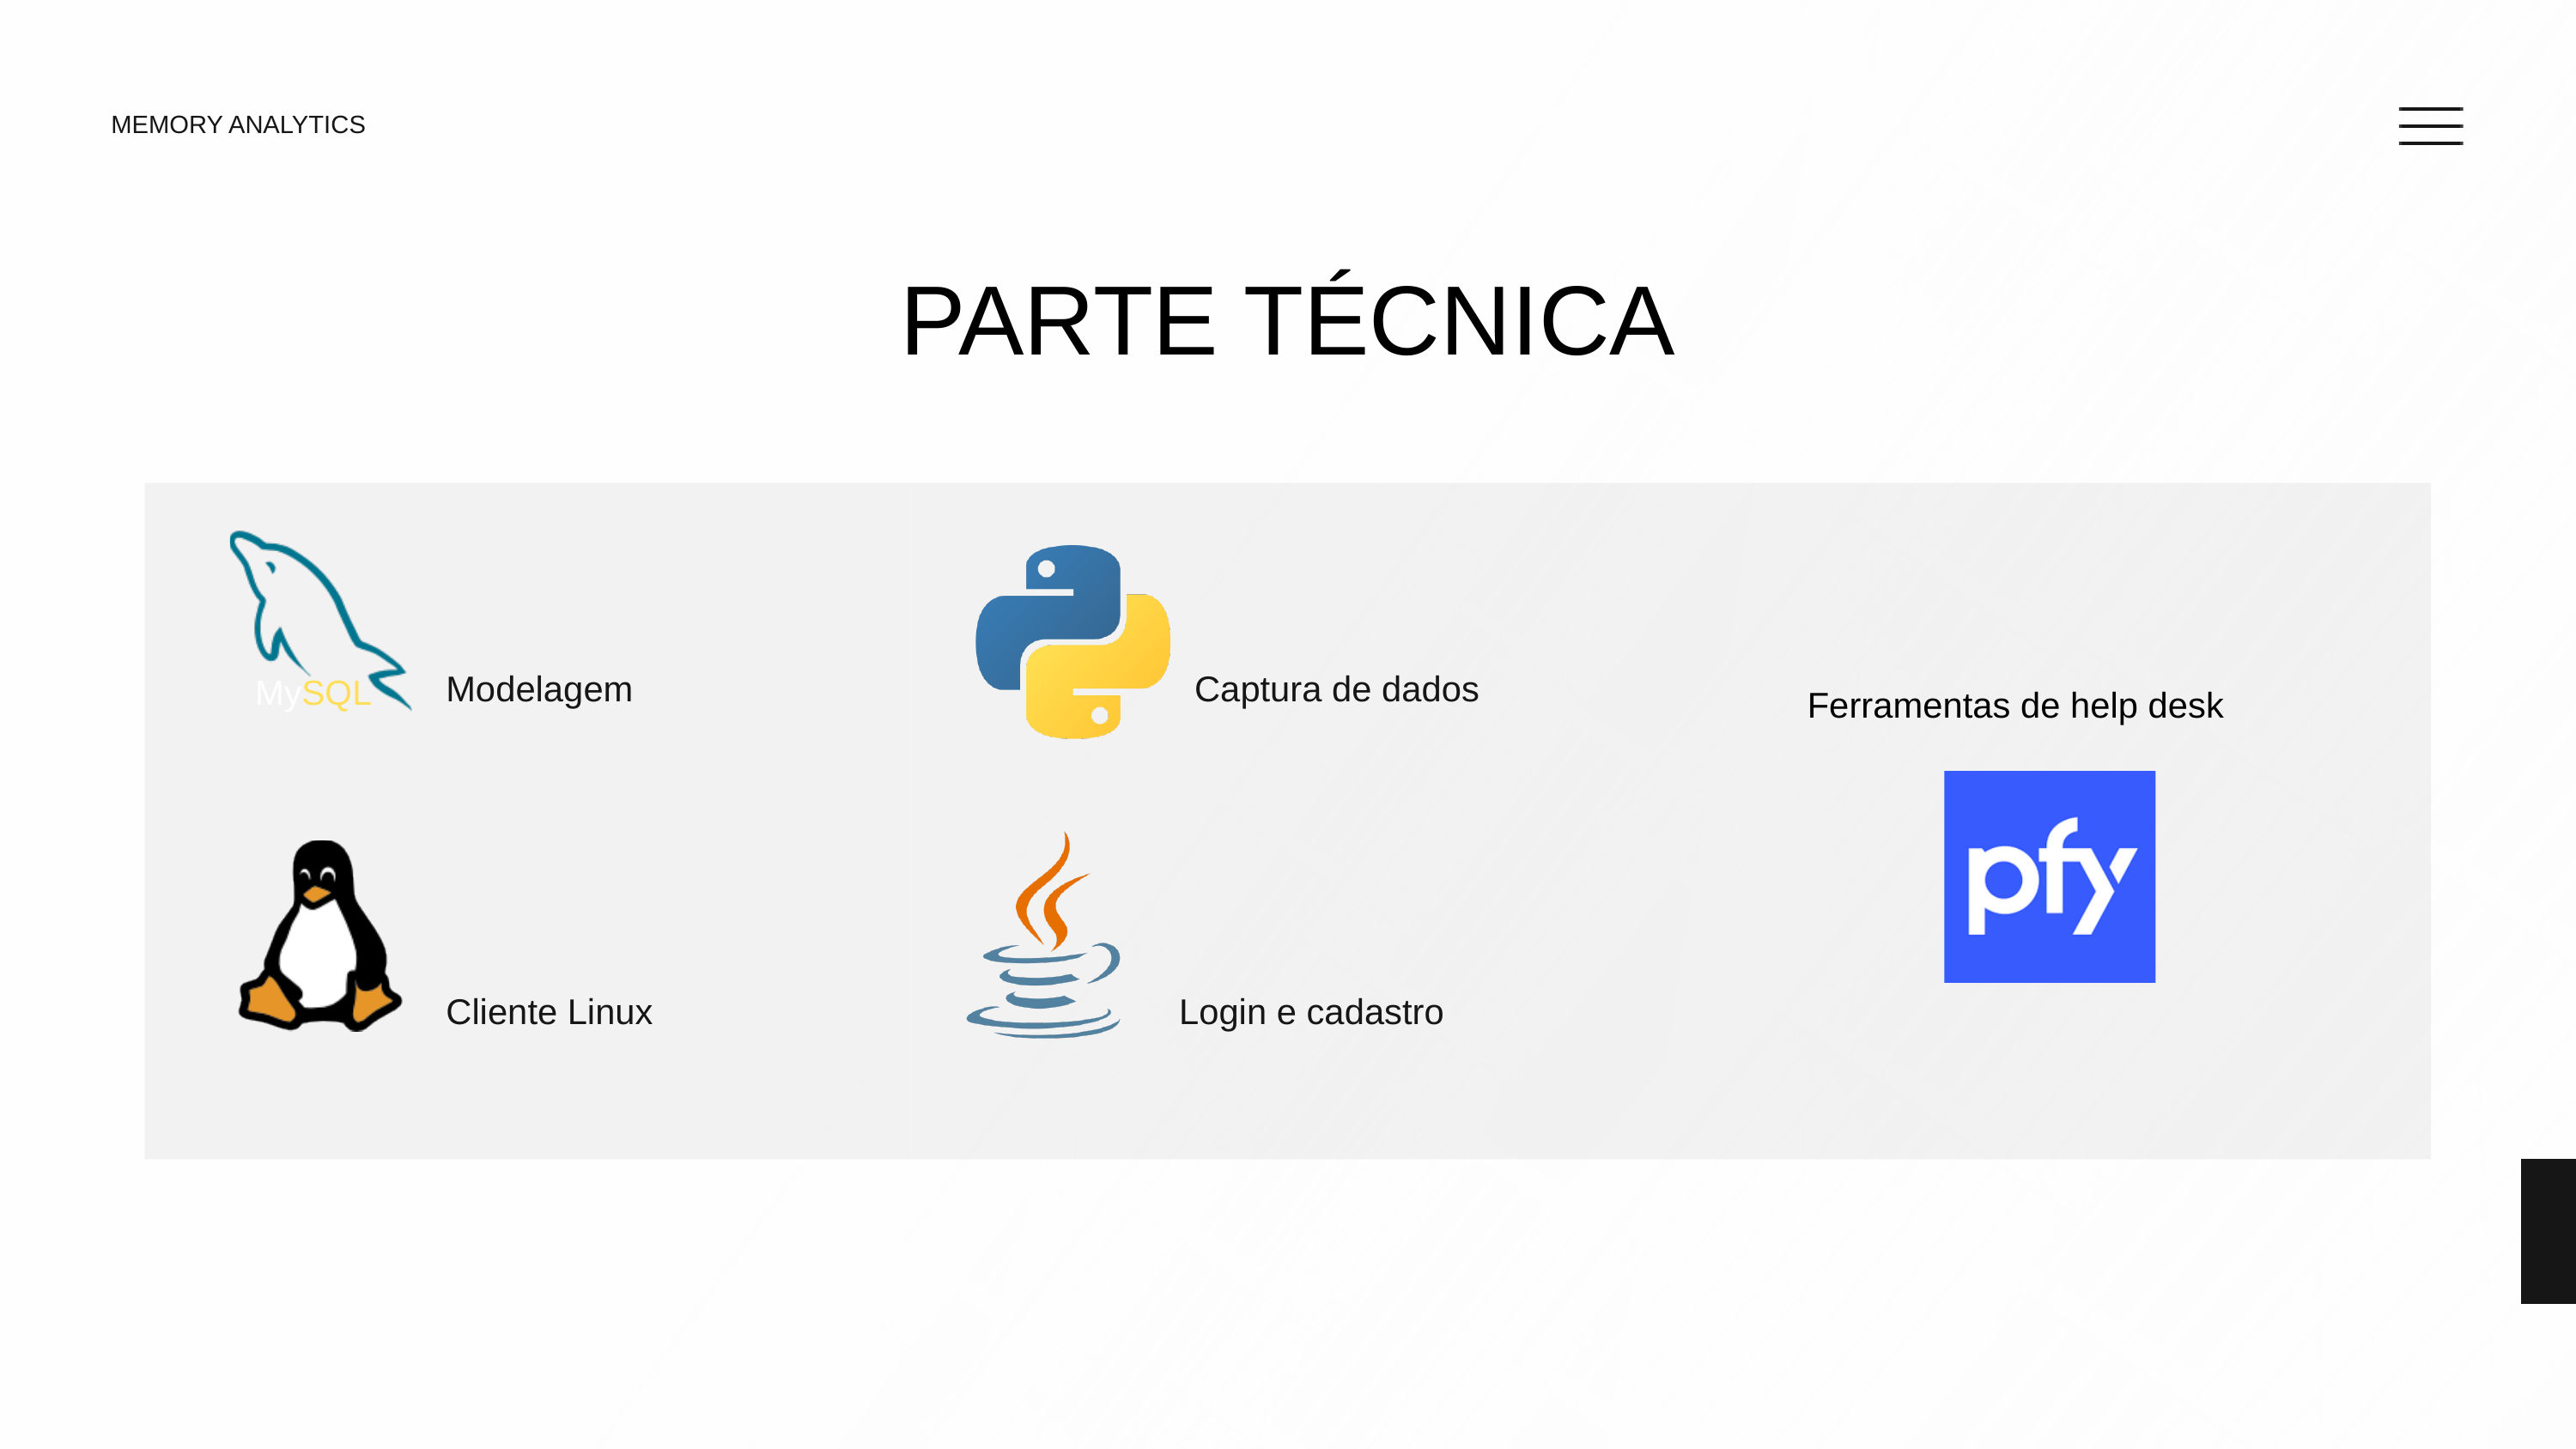

MEMORY ANALYTICS

PARTE TÉCNICA

Modelagem
Captura de dados
MySQL
Ferramentas de help desk

Cliente Linux
Login e cadastro